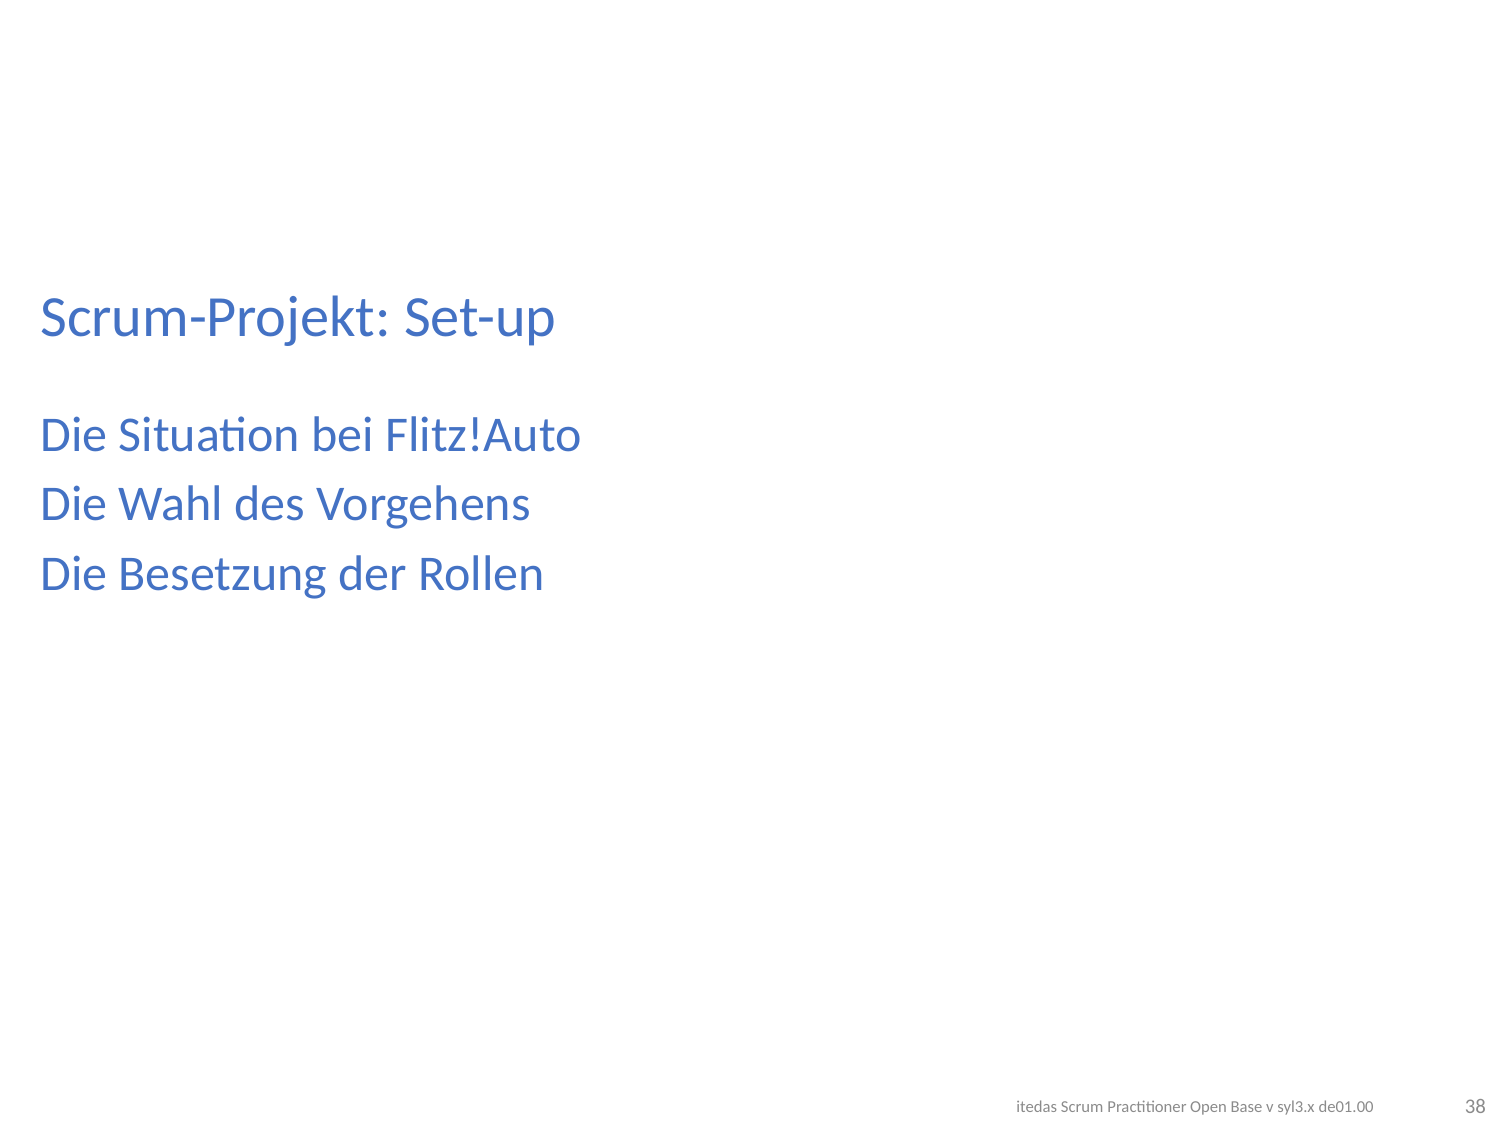

# Scrum-Projekt: Set-up
Die Situation bei Flitz!Auto
Die Wahl des Vorgehens
Die Besetzung der Rollen
38

itedas Scrum Practitioner Open Base v syl3.x de01.00